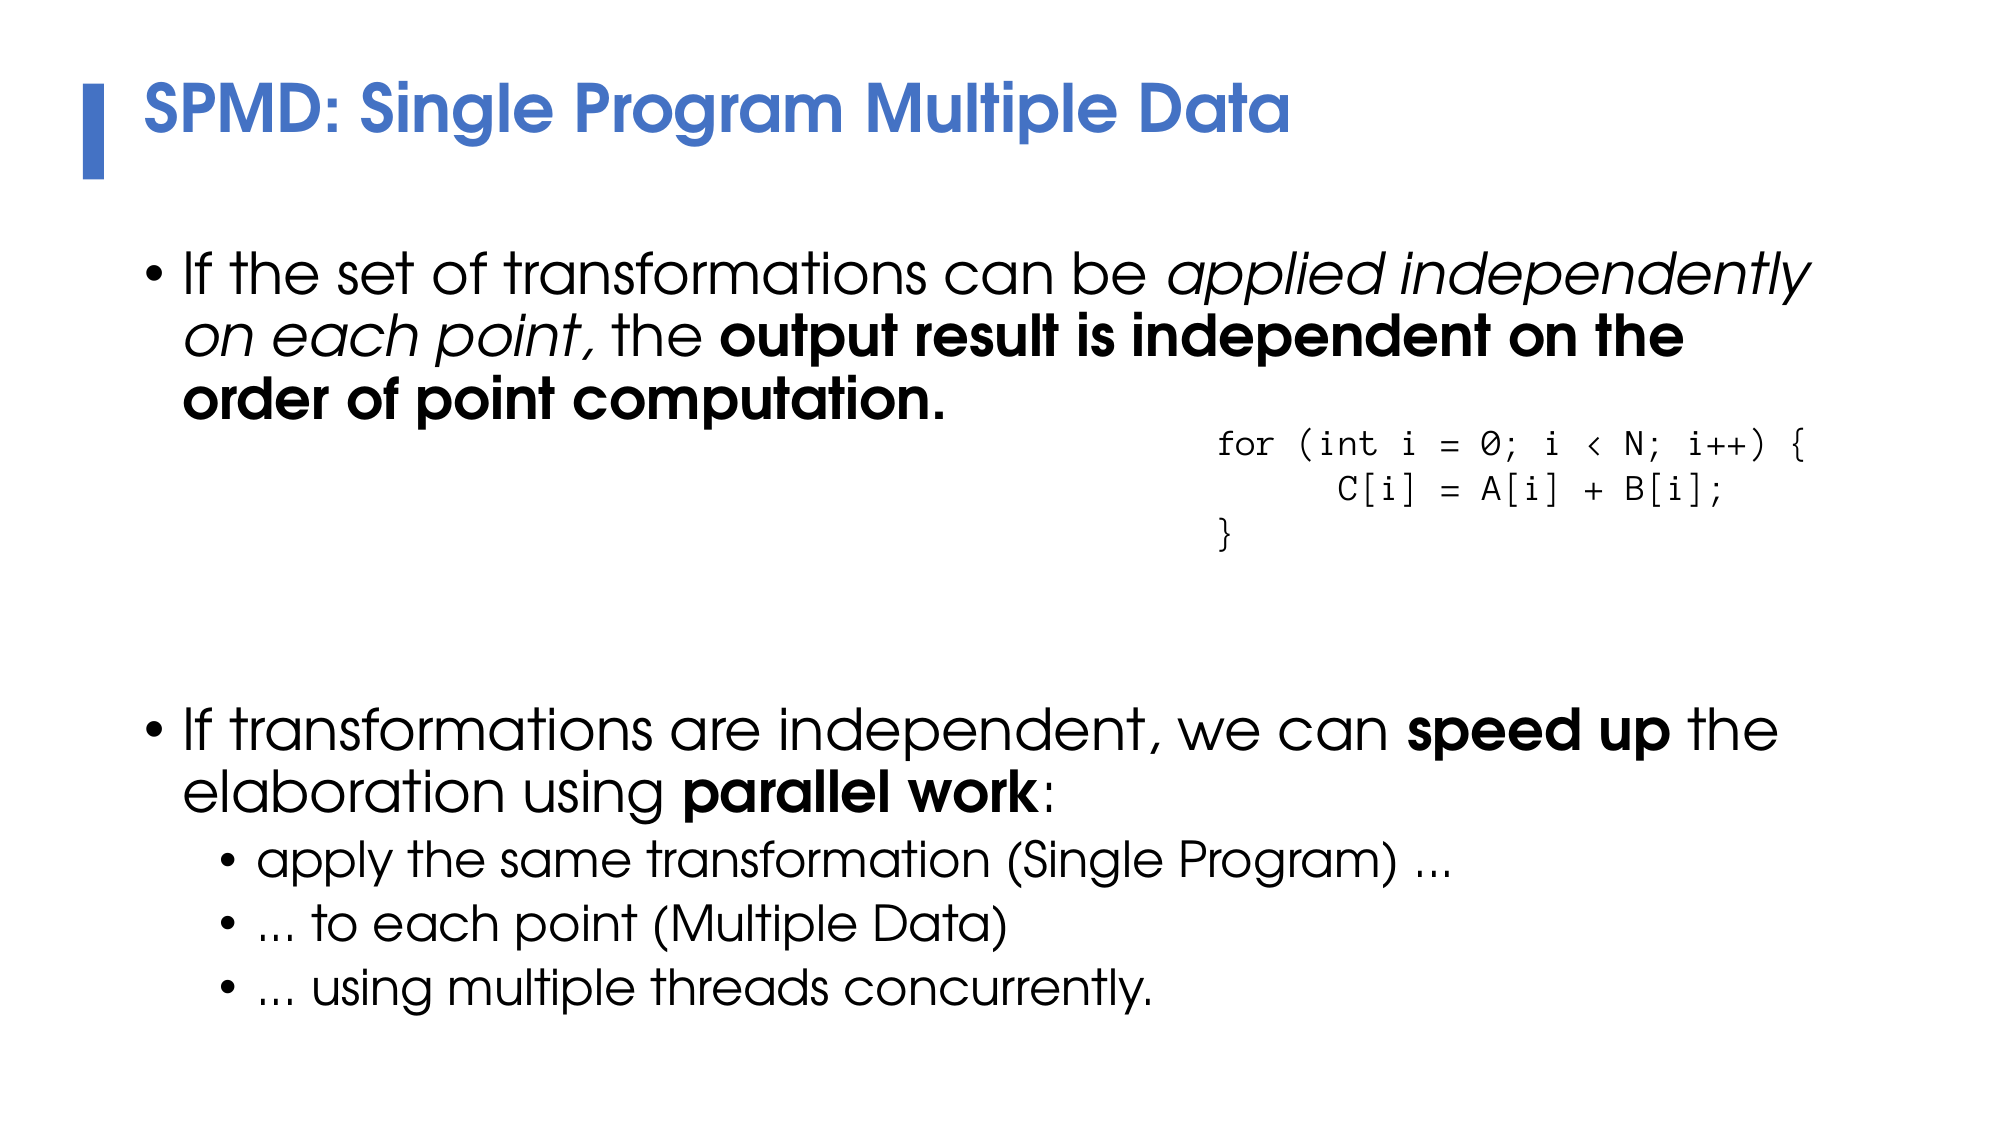

SPMD: Single Program Multiple Data

If the set of transformations can be applied independently on each point, the output result is independent on the order of point computation.

If transformations are independent, we can speed up the elaboration using parallel work:
apply the same transformation (Single Program) ...
... to each point (Multiple Data)
... using multiple threads concurrently.

for (int i = 0; i < N; i++) {
      C[i] = A[i] + B[i];
}